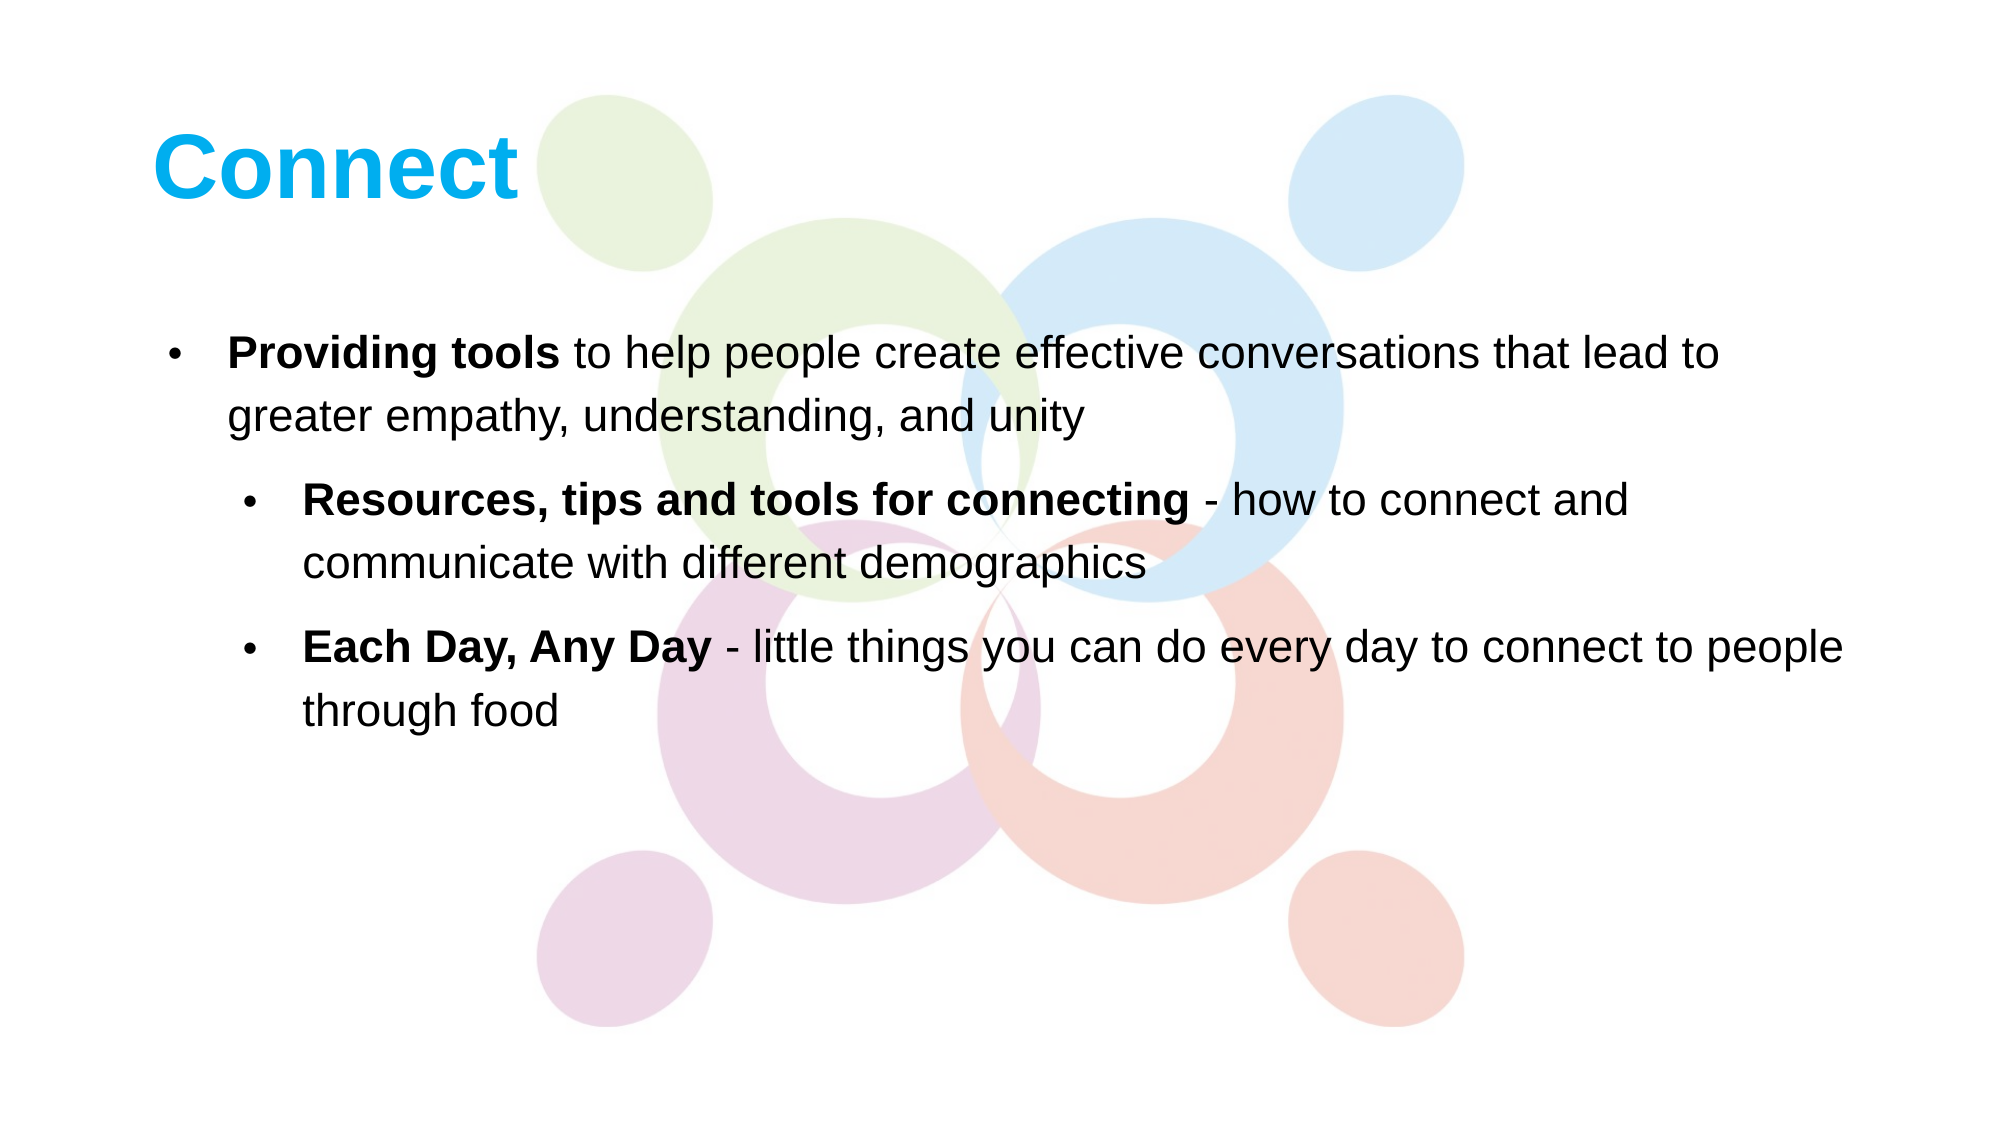

# Connect
Providing tools to help people create effective conversations that lead to greater empathy, understanding, and unity
Resources, tips and tools for connecting - how to connect and communicate with different demographics
Each Day, Any Day - little things you can do every day to connect to people through food